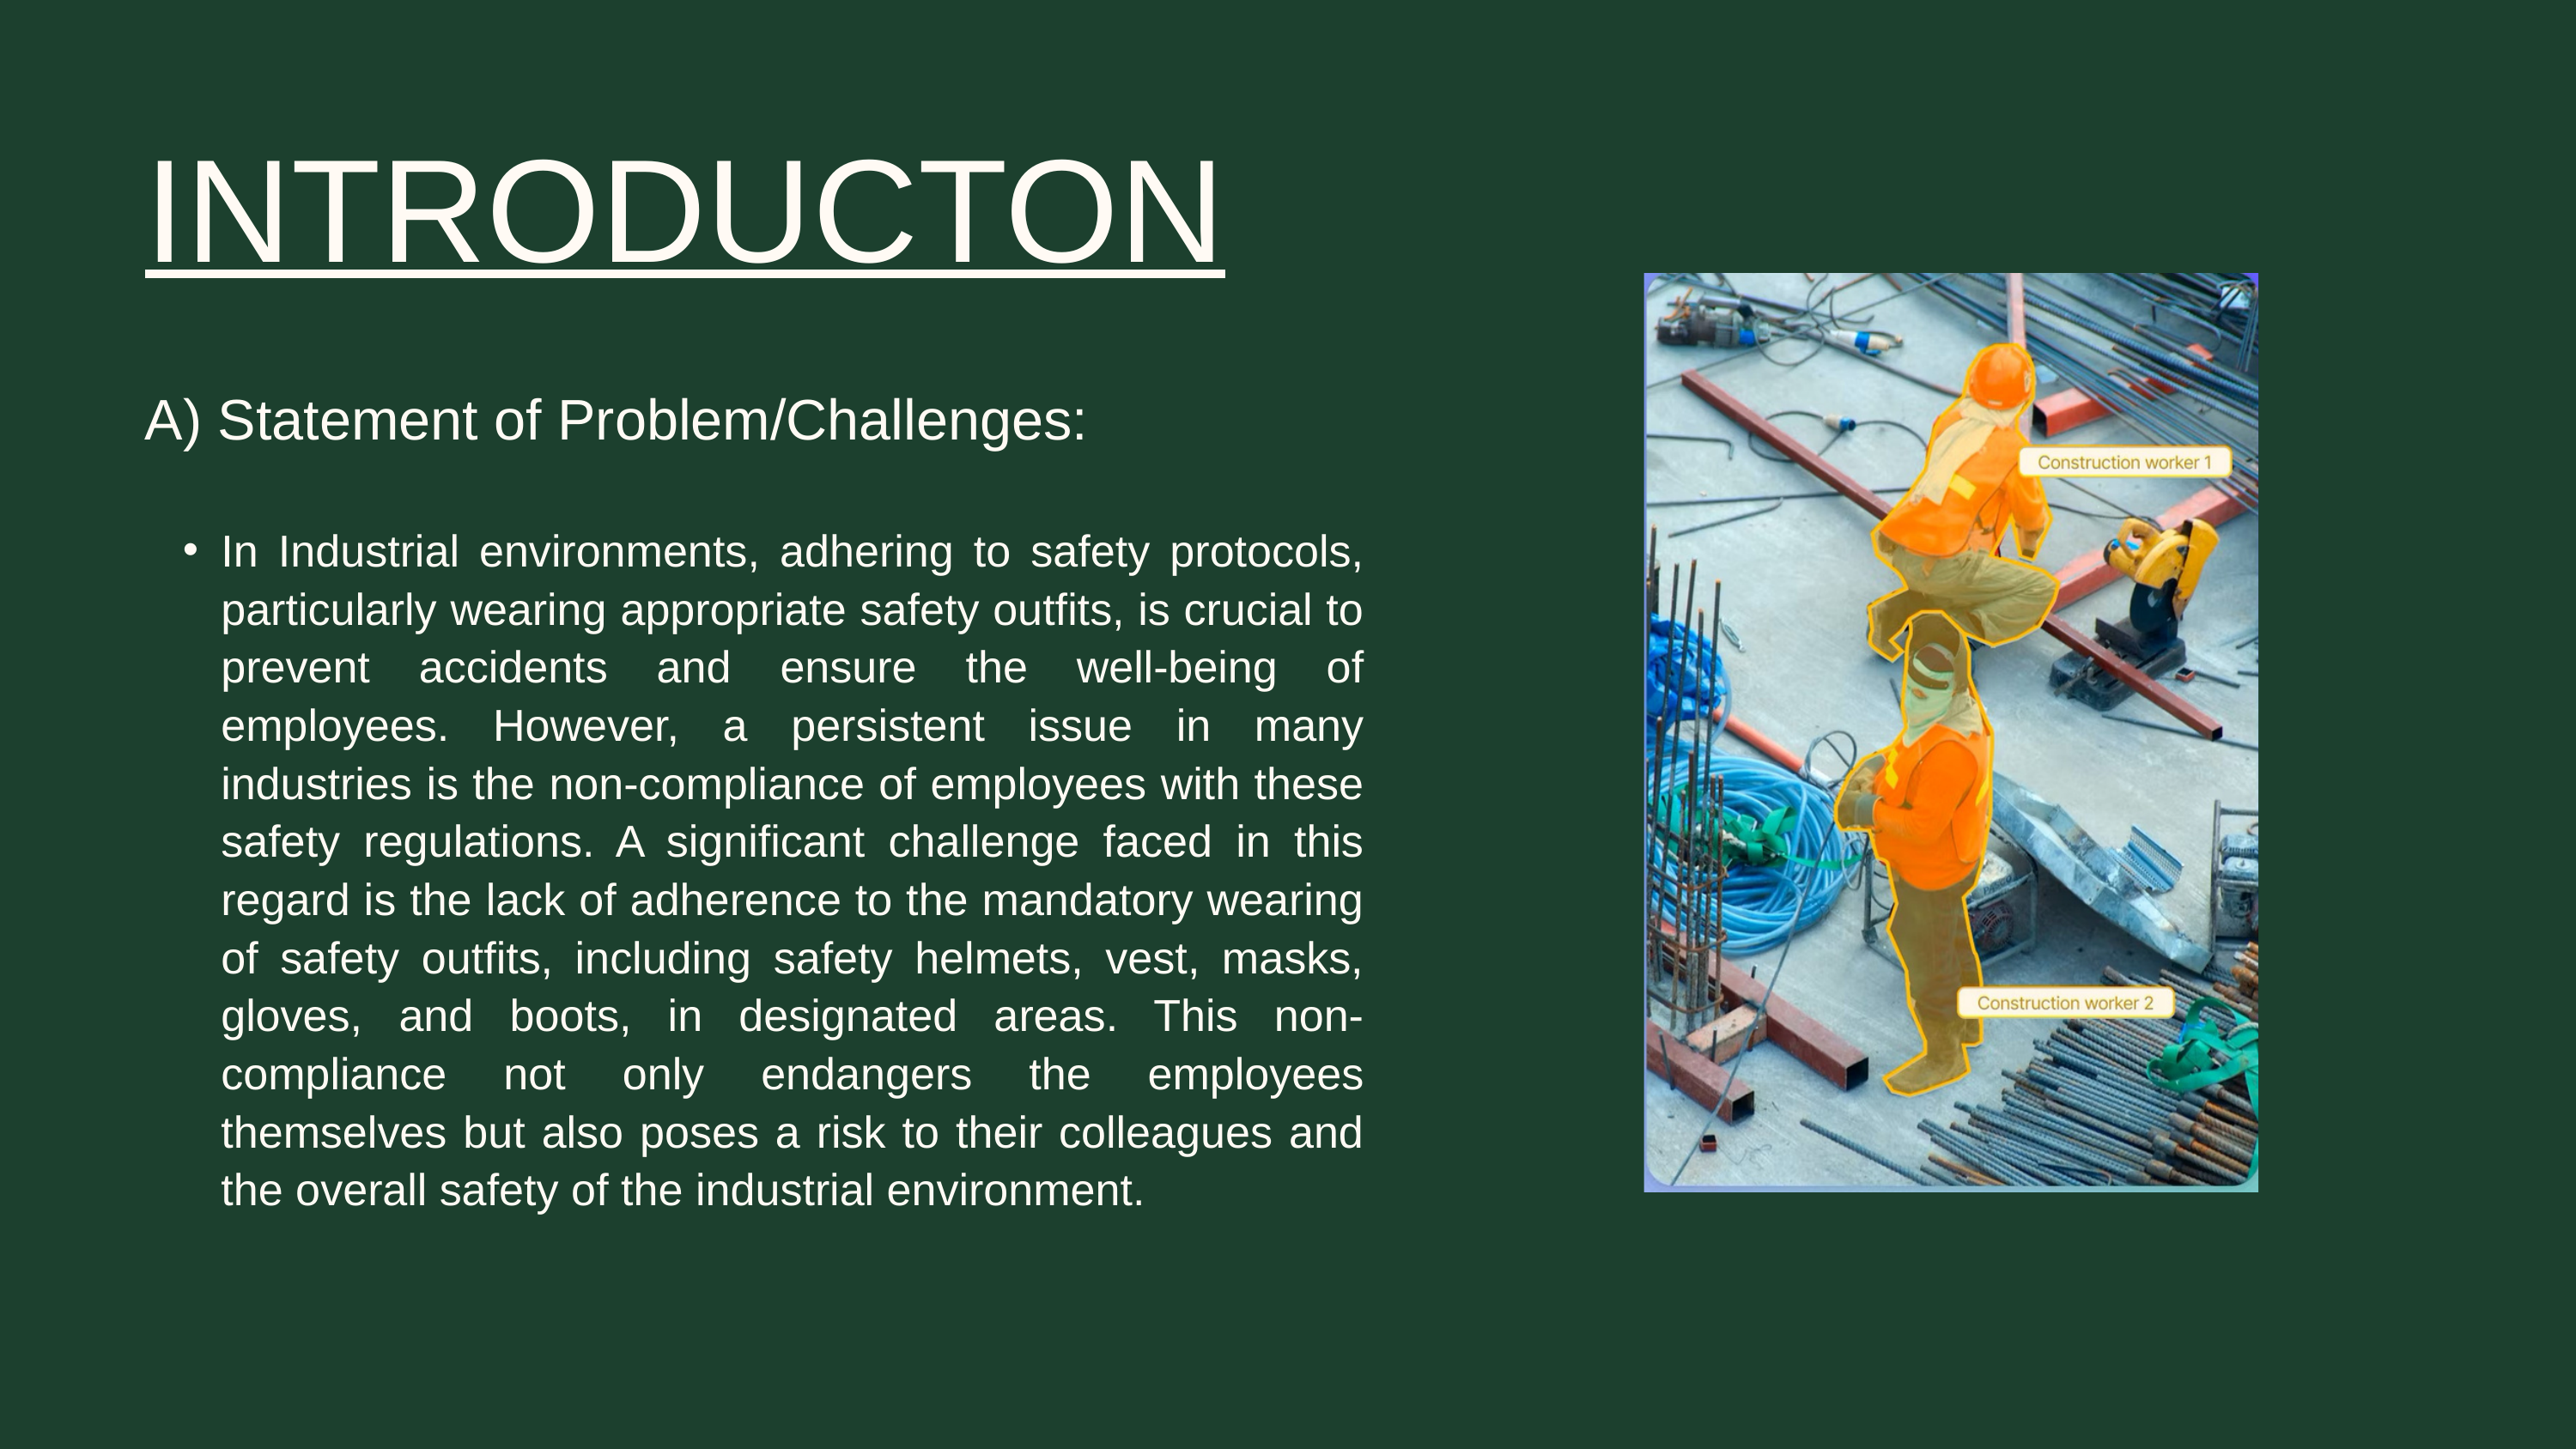

INTRODUCTON

A) Statement of Problem/Challenges:
In Industrial environments, adhering to safety protocols, particularly wearing appropriate safety outfits, is crucial to prevent accidents and ensure the well-being of employees. However, a persistent issue in many industries is the non-compliance of employees with these safety regulations. A significant challenge faced in this regard is the lack of adherence to the mandatory wearing of safety outfits, including safety helmets, vest, masks, gloves, and boots, in designated areas. This non-compliance not only endangers the employees themselves but also poses a risk to their colleagues and the overall safety of the industrial environment.